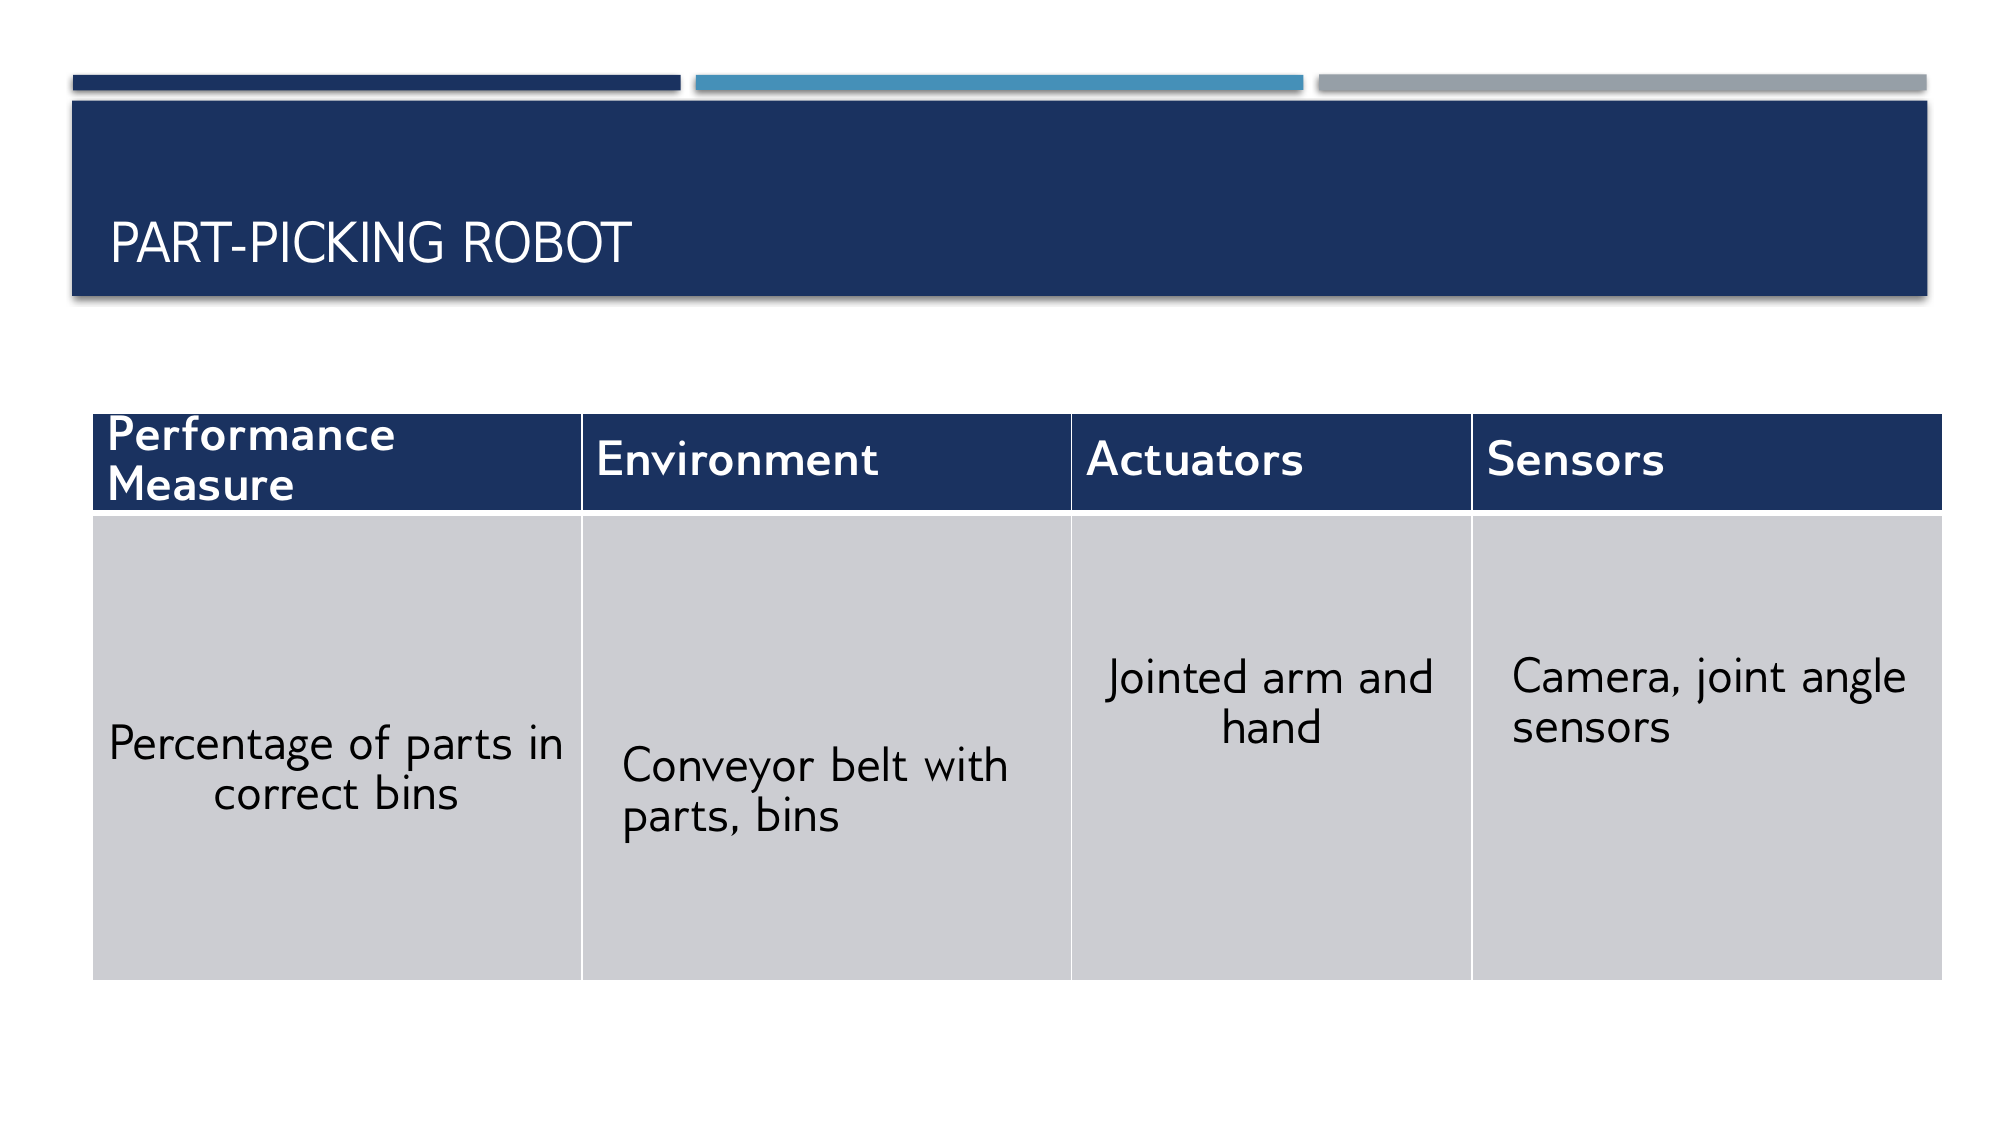

# Part-picking robot

| Performance  Measure | Environment | Actuators | Sensors |
| --- | --- | --- | --- |
| Percentage of parts in correct bins | Conveyor belt with parts, bins | Jointed arm and hand | Camera, joint angle sensors |